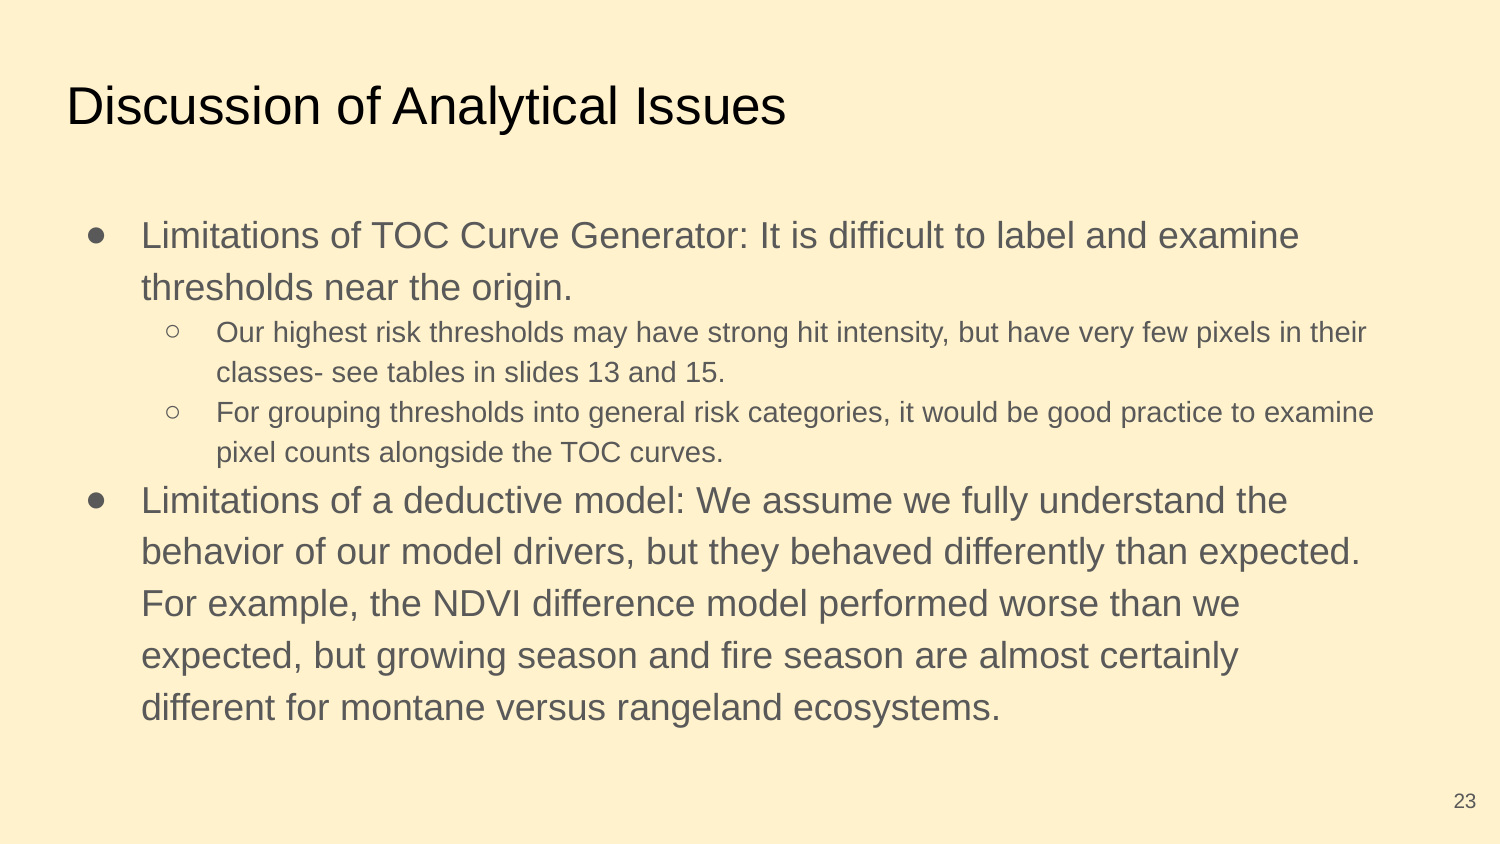

# Discussion of Analytical Issues
Limitations of TOC Curve Generator: It is difficult to label and examine thresholds near the origin.
Our highest risk thresholds may have strong hit intensity, but have very few pixels in their classes- see tables in slides 13 and 15.
For grouping thresholds into general risk categories, it would be good practice to examine pixel counts alongside the TOC curves.
Limitations of a deductive model: We assume we fully understand the behavior of our model drivers, but they behaved differently than expected. For example, the NDVI difference model performed worse than we expected, but growing season and fire season are almost certainly different for montane versus rangeland ecosystems.
23